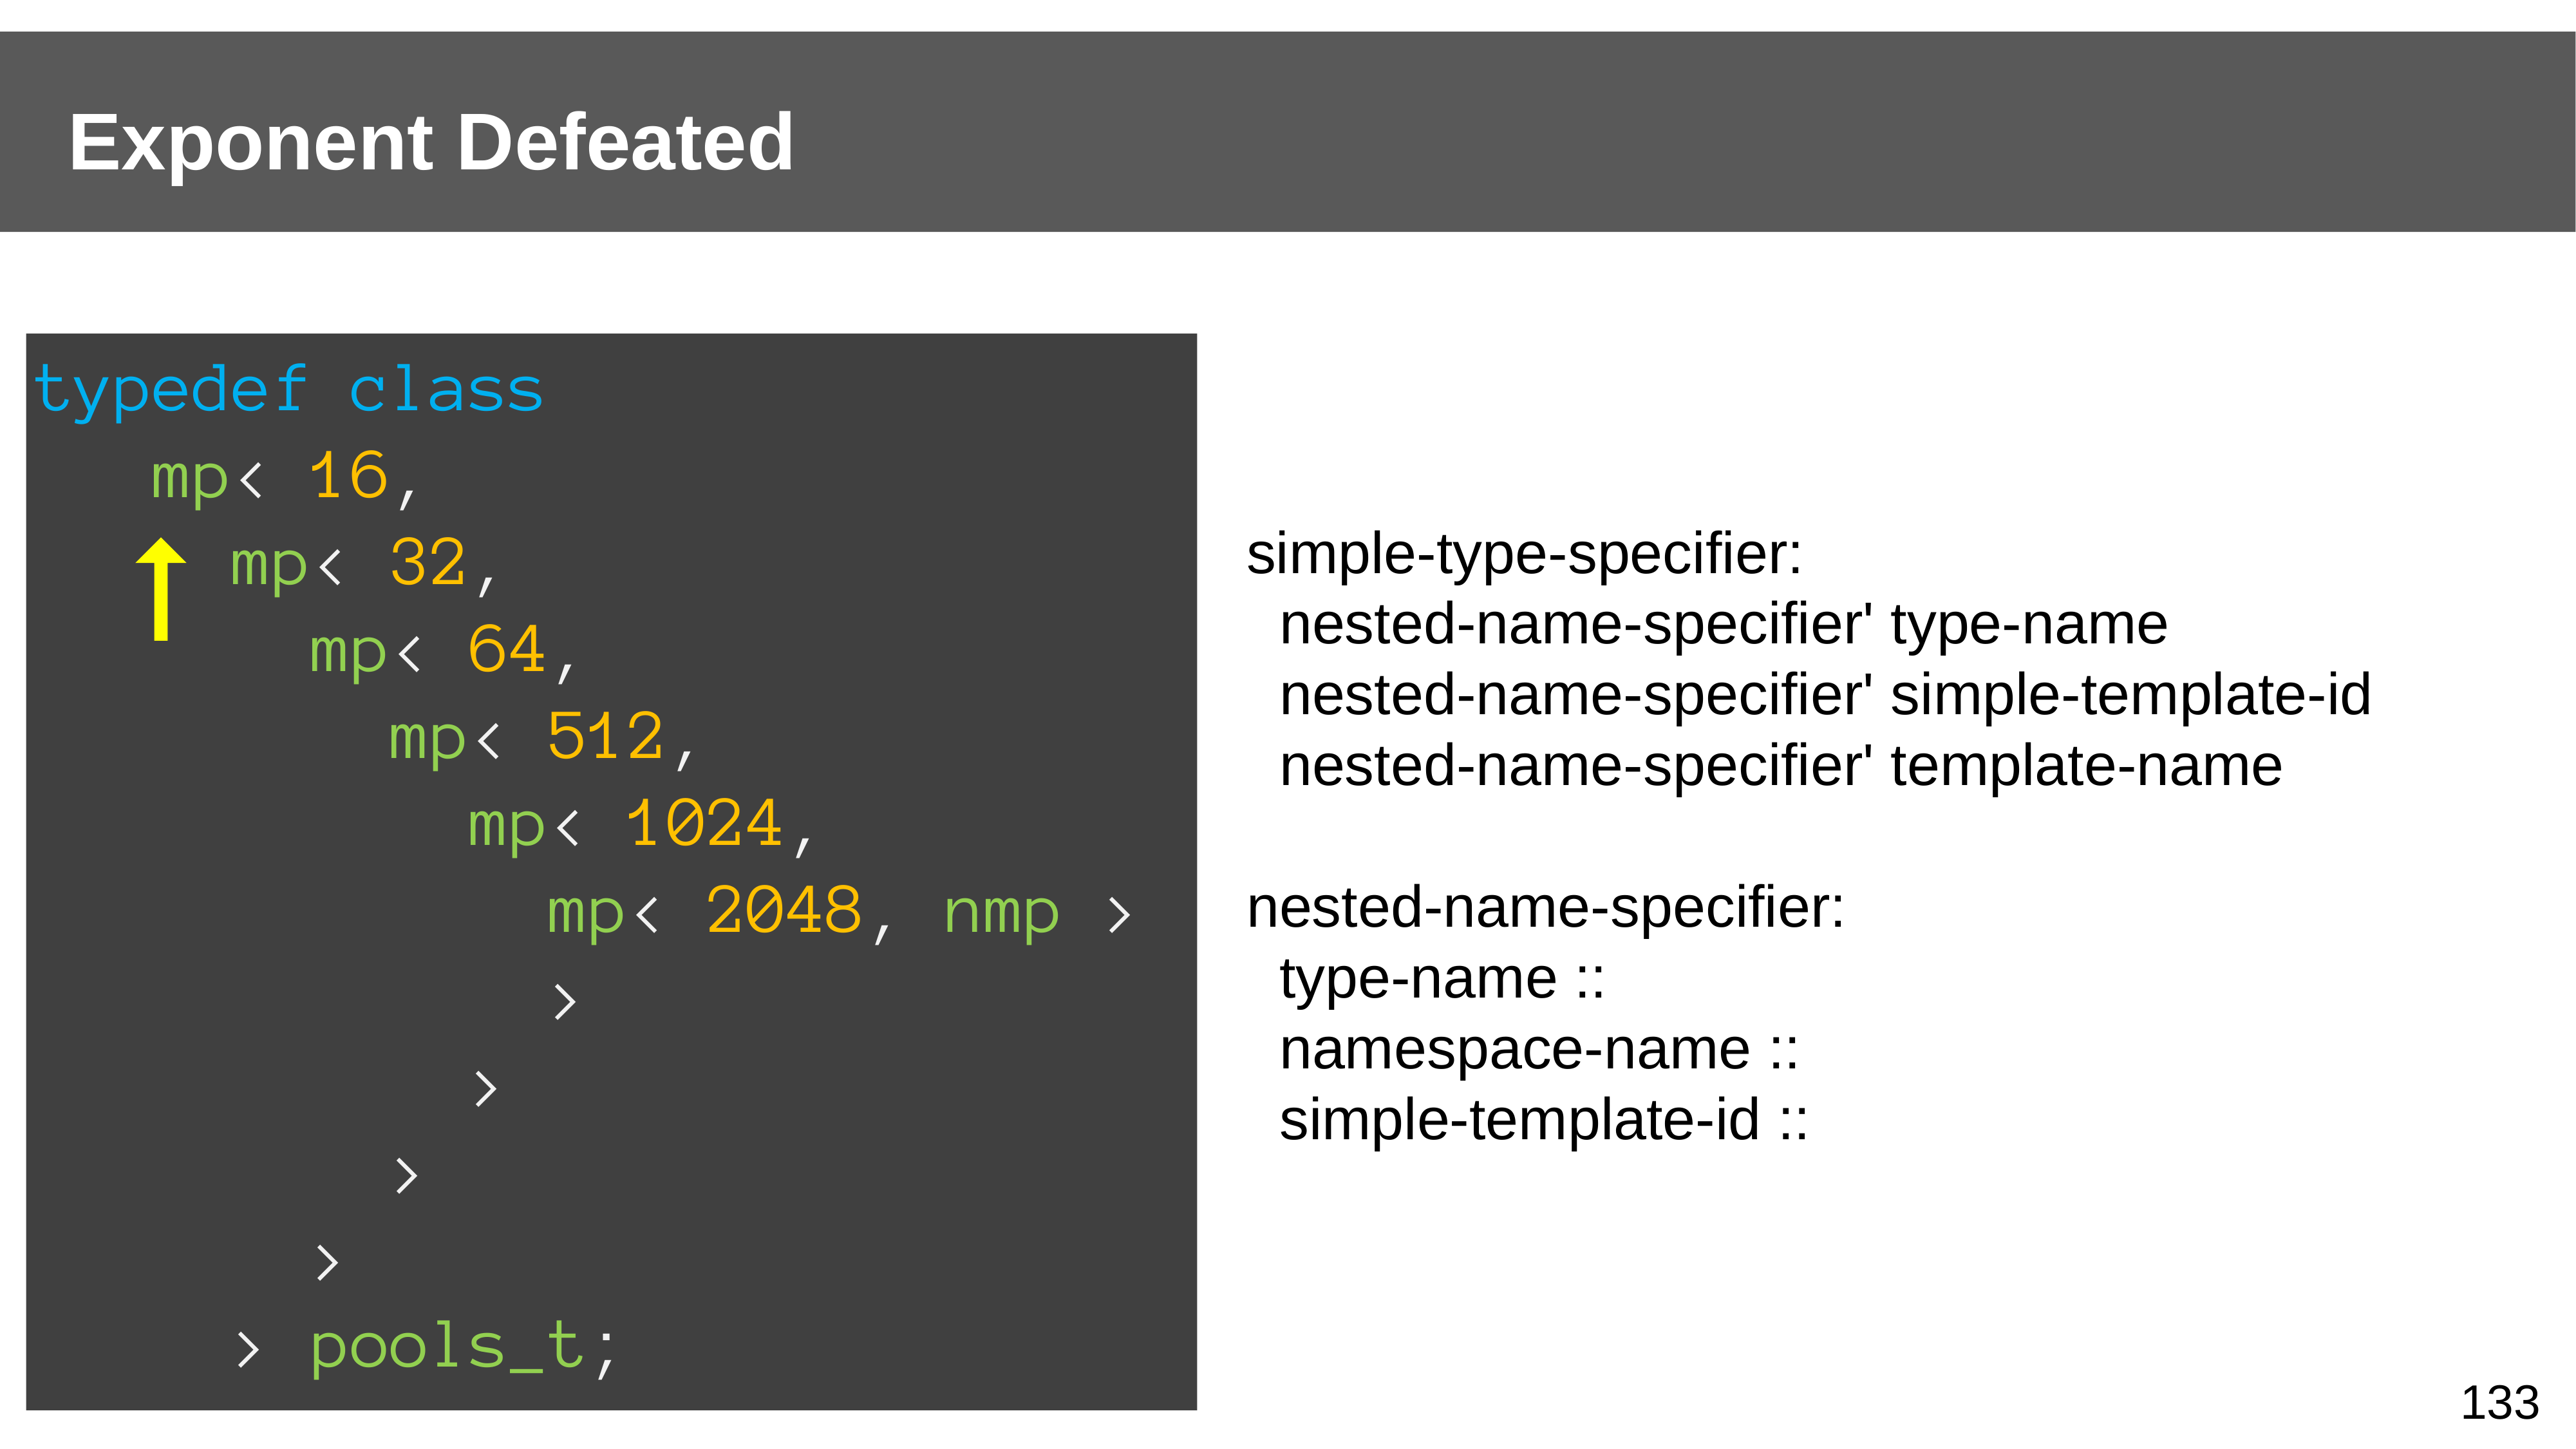

# Exponent Defeated
typedef class
   mp< 16,
     mp< 32,
       mp< 64,
         mp< 512,
           mp< 1024,
             mp< 2048, nmp >
             >
           >
         >
       >
     > pools_t;
simple-type-specifier:
  nested-name-specifier' type-name
  nested-name-specifier' simple-template-id
  nested-name-specifier' template-name
nested-name-specifier:
  type-name ::
  namespace-name ::
  simple-template-id ::